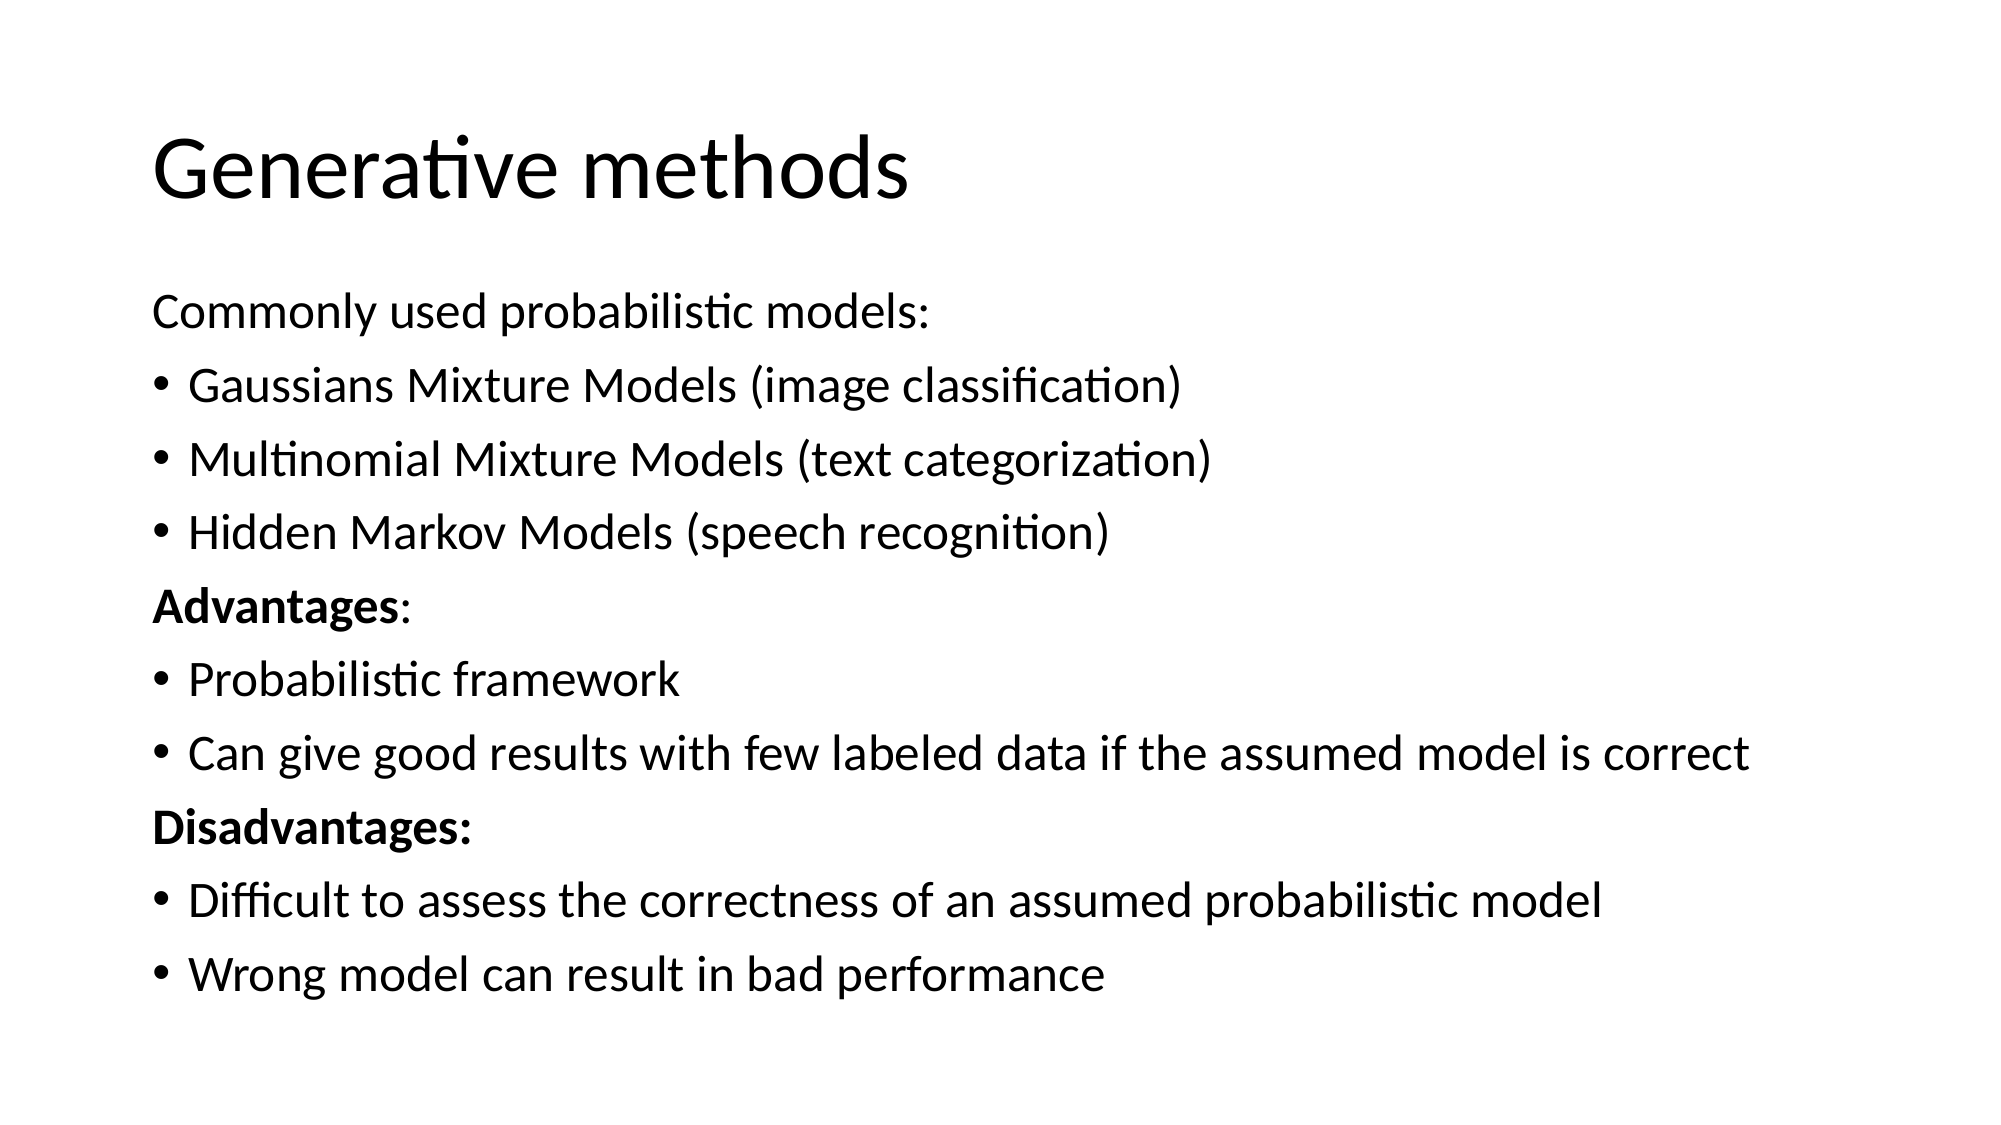

# Generative methods
Commonly used probabilistic models:
Gaussians Mixture Models (image classification)
Multinomial Mixture Models (text categorization)
Hidden Markov Models (speech recognition)
Advantages:
Probabilistic framework
Can give good results with few labeled data if the assumed model is correct
Disadvantages:
Difficult to assess the correctness of an assumed probabilistic model
Wrong model can result in bad performance